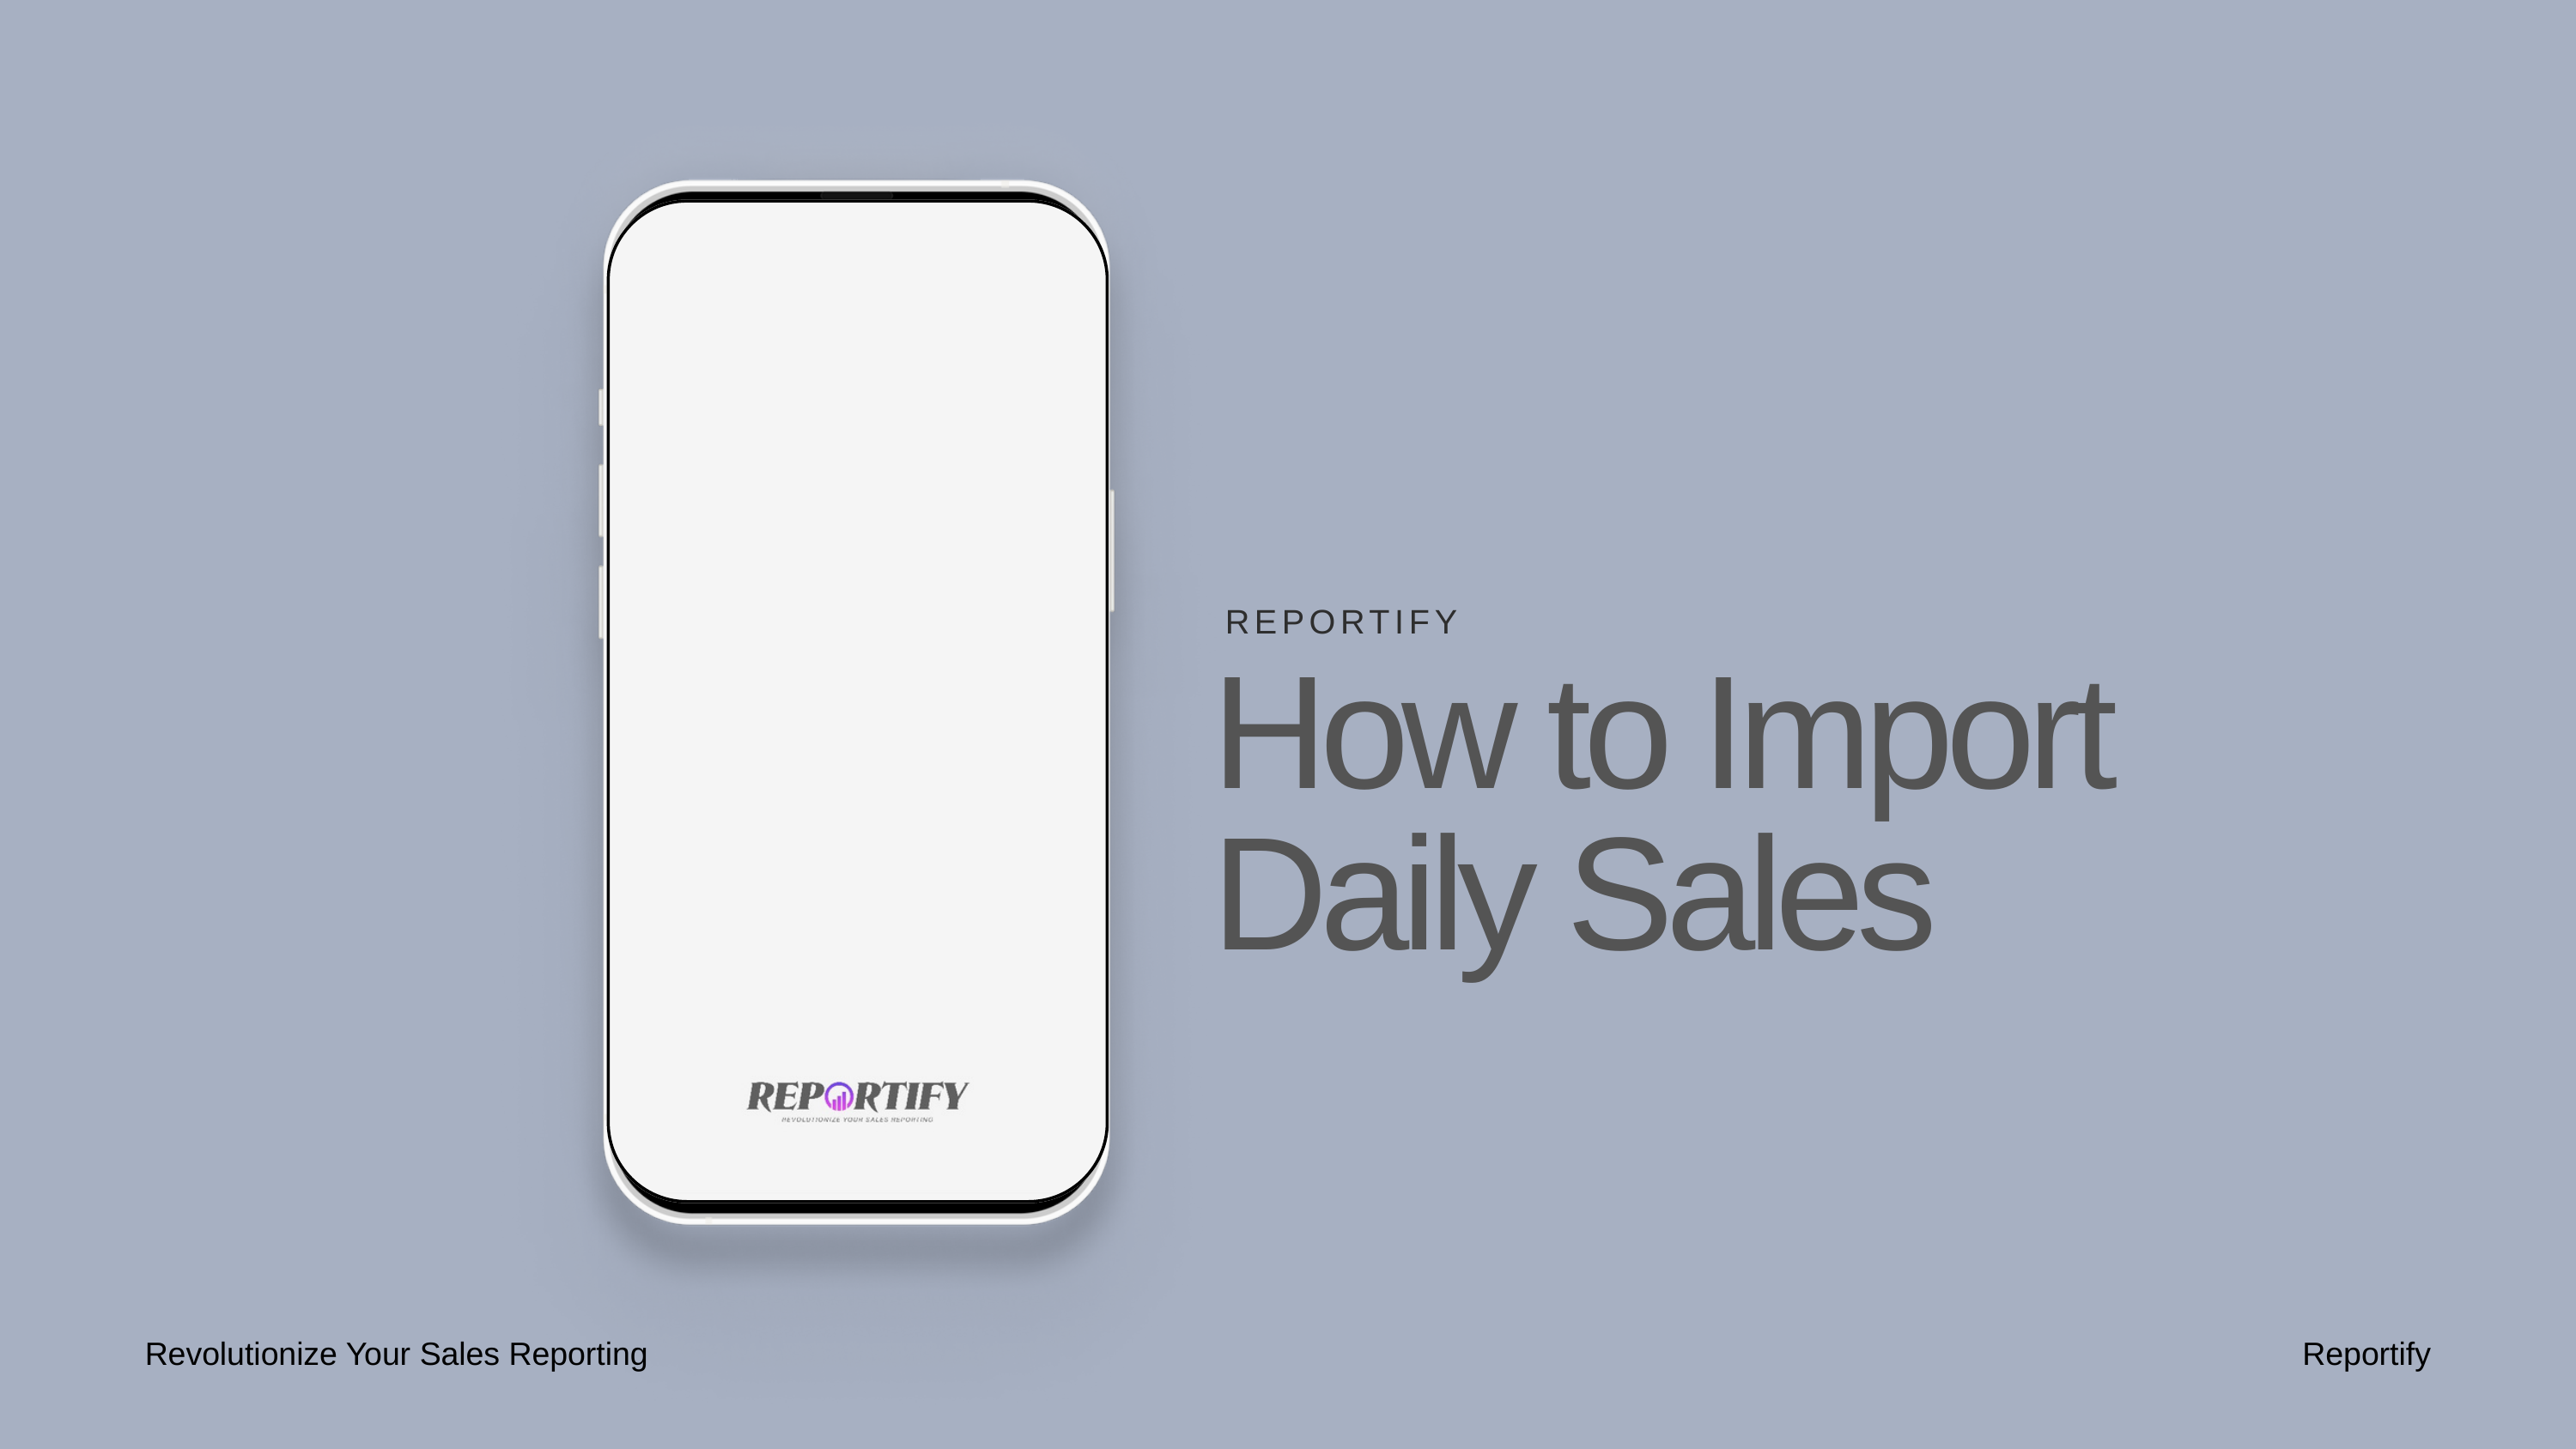

REPORTIFY
How to Import Daily Sales
Revolutionize Your Sales Reporting
Reportify